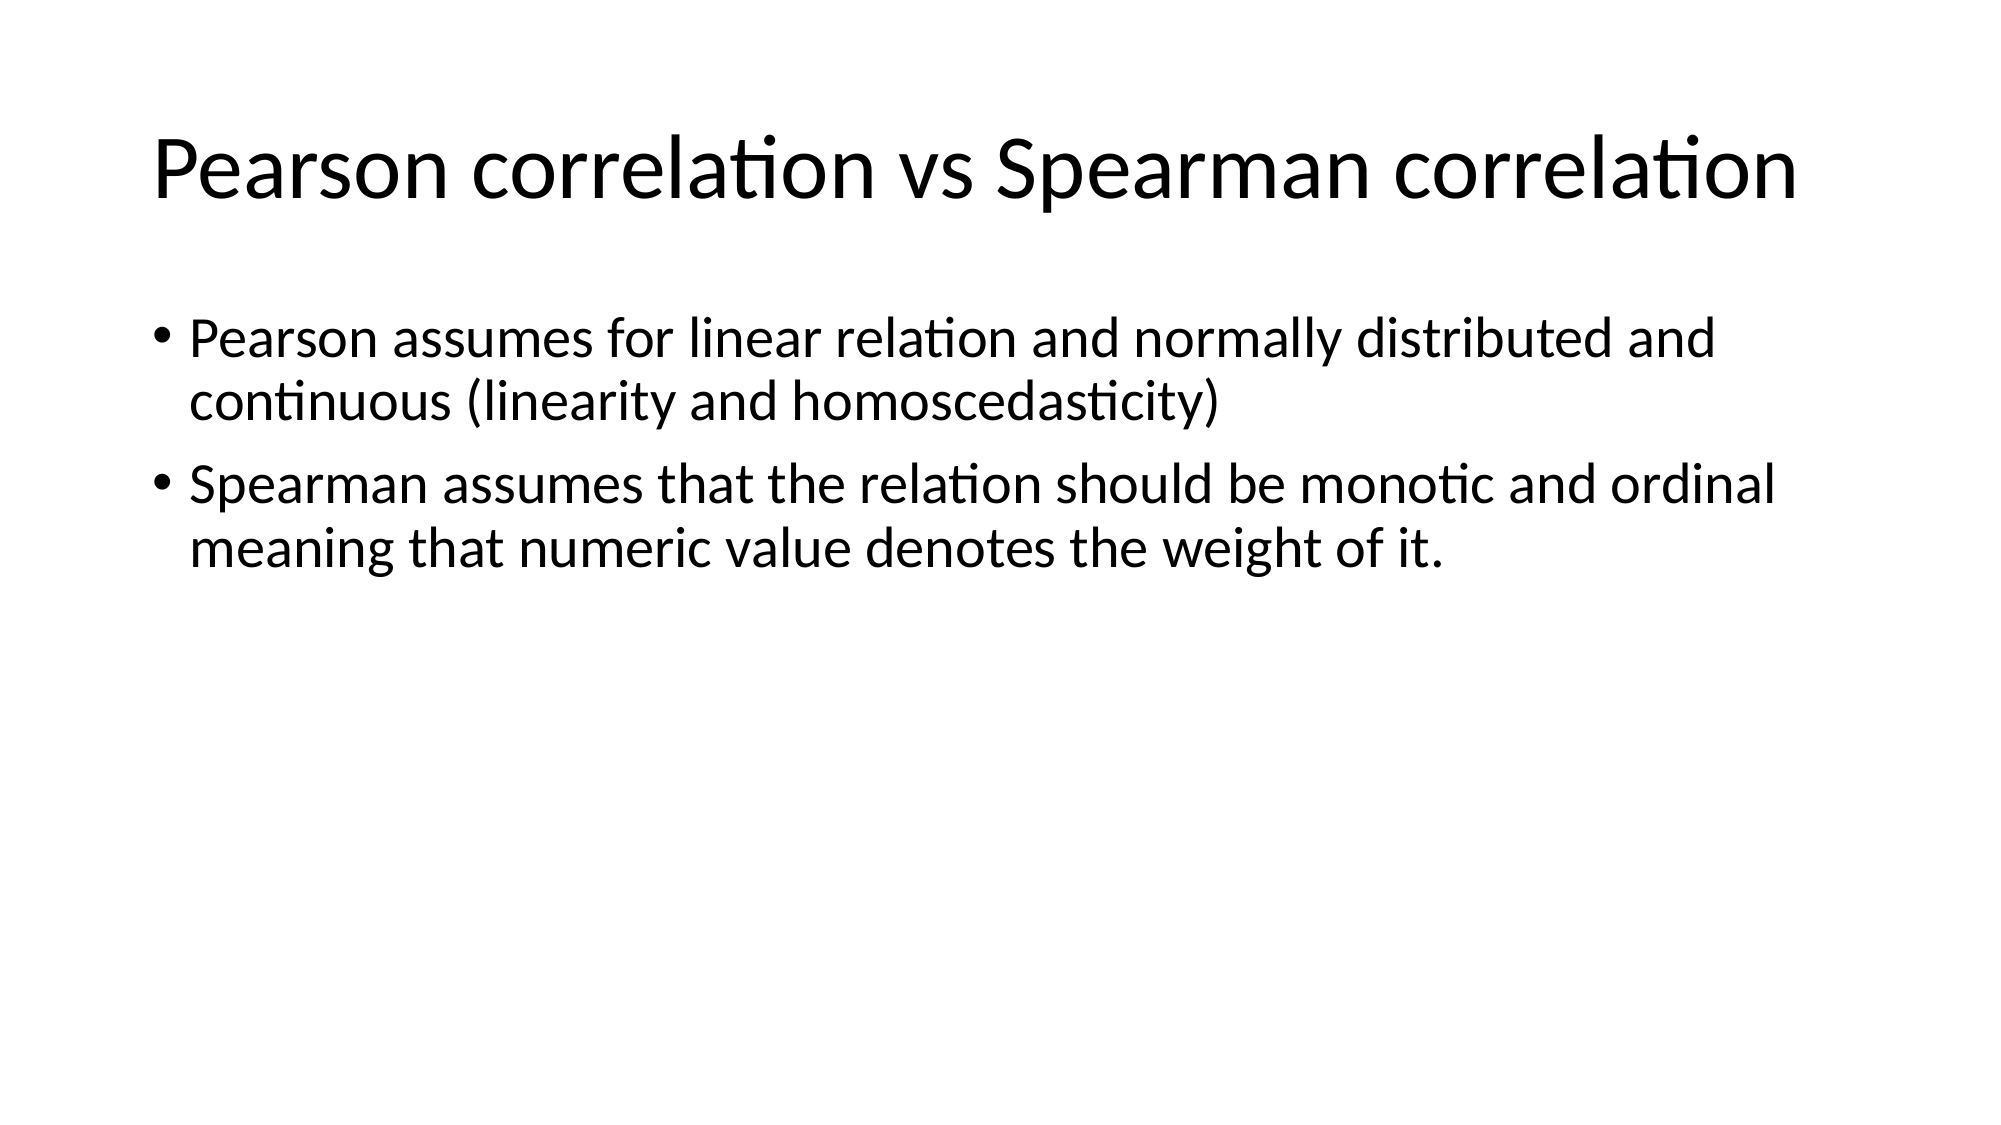

# Pearson correlation vs Spearman correlation
Pearson assumes for linear relation and normally distributed and continuous (linearity and homoscedasticity)
Spearman assumes that the relation should be monotic and ordinal meaning that numeric value denotes the weight of it.